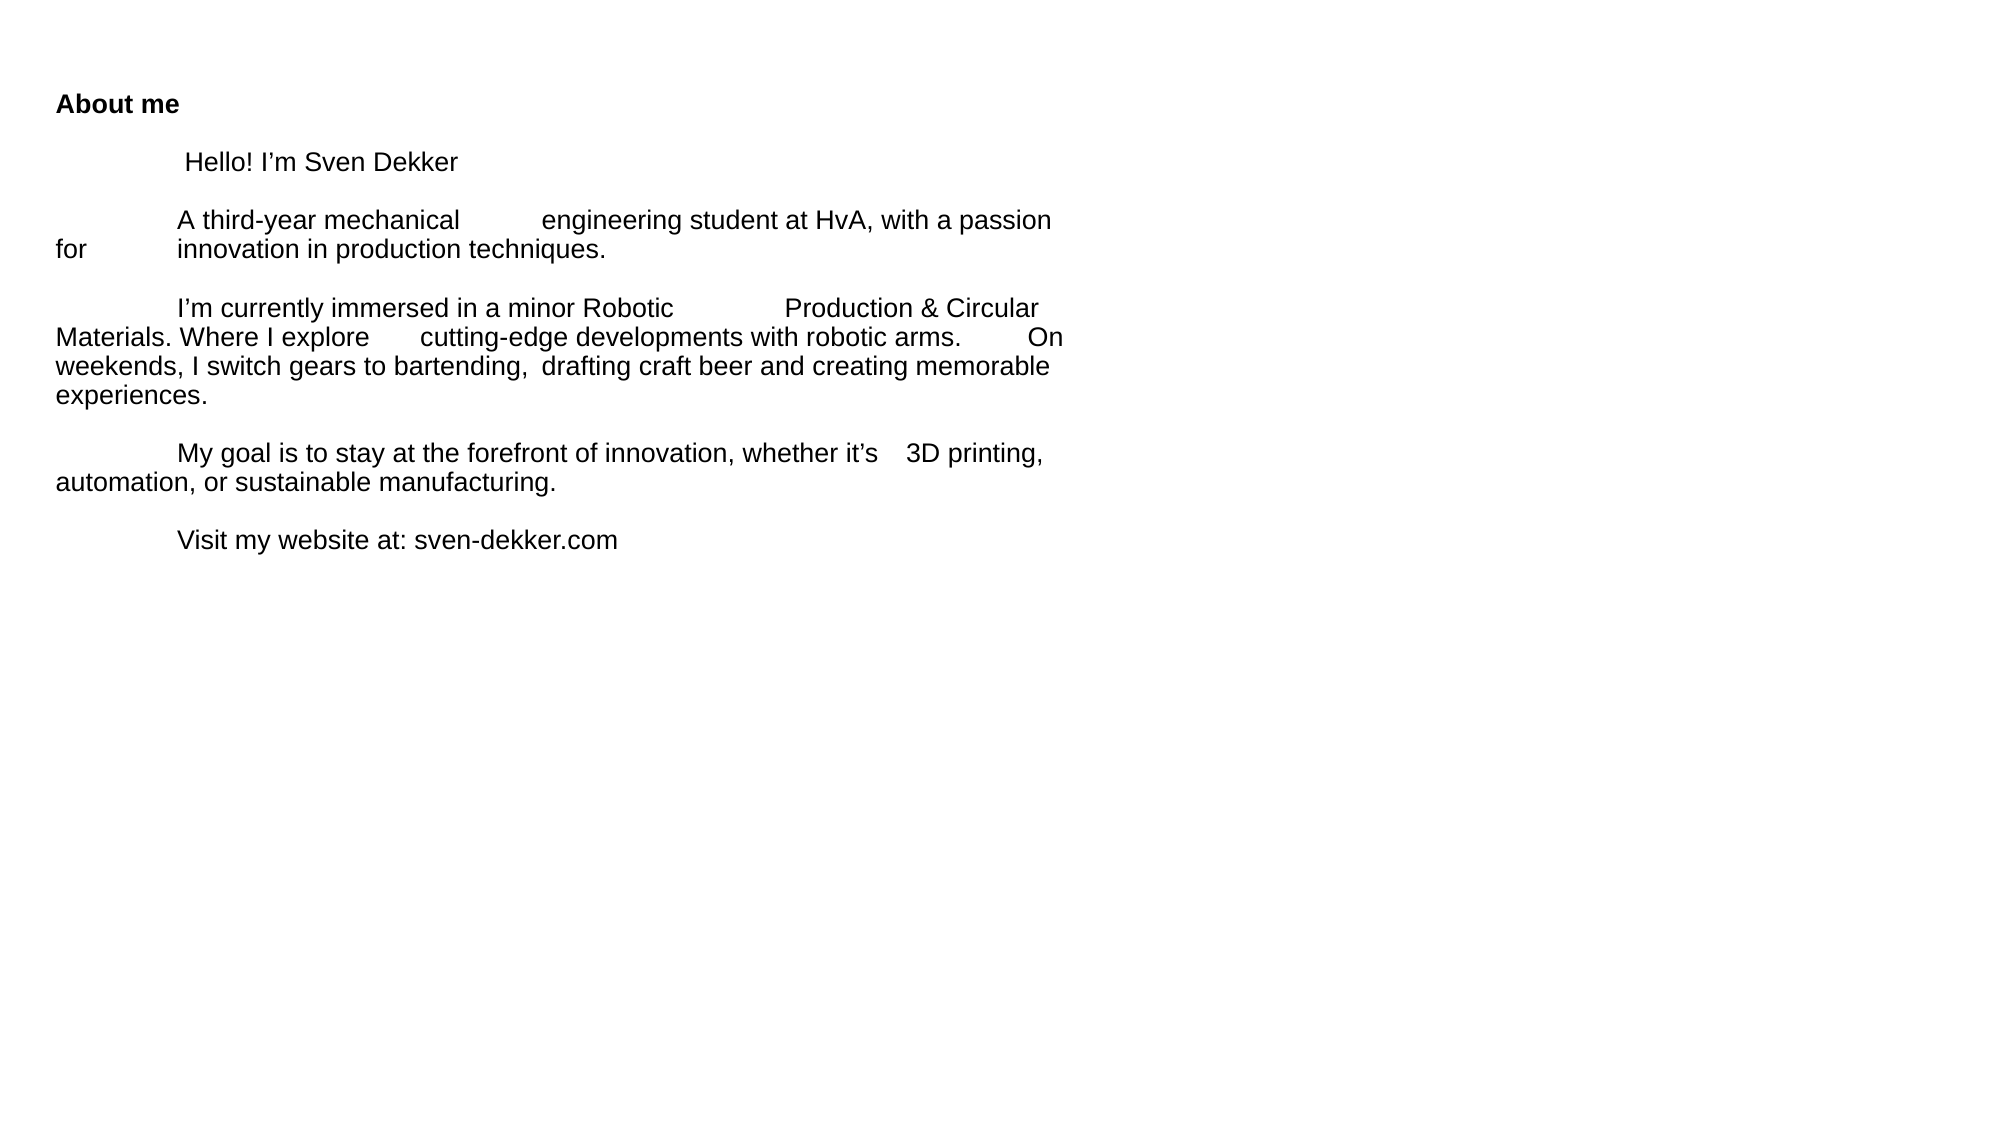

# About me Hello! I’m Sven Dekker A third-year mechanical 					engineering student at HvA, with a passion for 			innovation in production techniques. I’m currently immersed in a minor Robotic 			Production & Circular Materials. Where I explore 			cutting-edge developments with robotic arms. 			On weekends, I switch gears to bartending, 			drafting craft beer and creating memorable experiences. My goal is to stay at the forefront of innovation, whether it’s 		3D printing, automation, or sustainable manufacturing. Visit my website at: sven-dekker.com